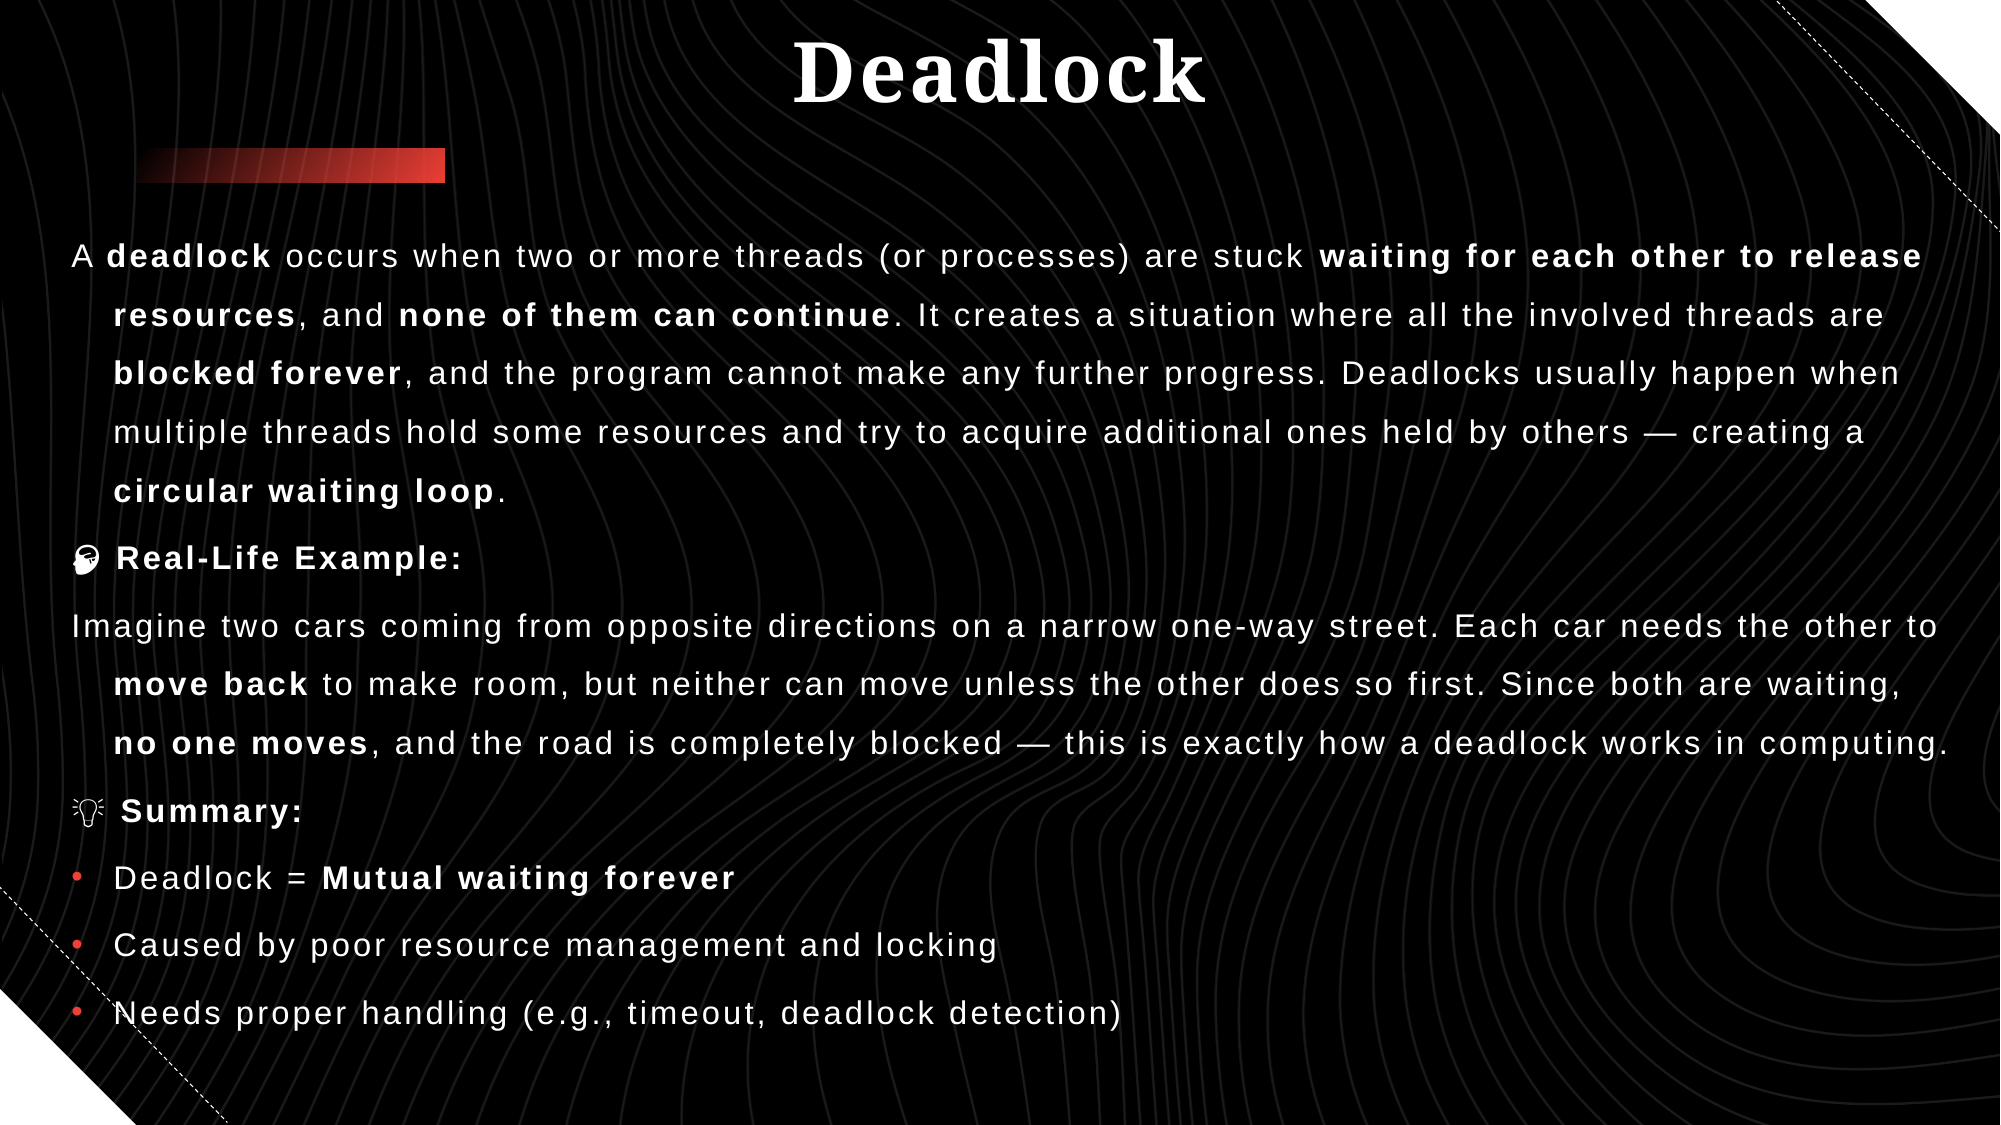

# Deadlock
A deadlock occurs when two or more threads (or processes) are stuck waiting for each other to release resources, and none of them can continue. It creates a situation where all the involved threads are blocked forever, and the program cannot make any further progress. Deadlocks usually happen when multiple threads hold some resources and try to acquire additional ones held by others — creating a circular waiting loop.
🧠 Real-Life Example:
Imagine two cars coming from opposite directions on a narrow one-way street. Each car needs the other to move back to make room, but neither can move unless the other does so first. Since both are waiting, no one moves, and the road is completely blocked — this is exactly how a deadlock works in computing.
💡 Summary:
Deadlock = Mutual waiting forever
Caused by poor resource management and locking
Needs proper handling (e.g., timeout, deadlock detection)